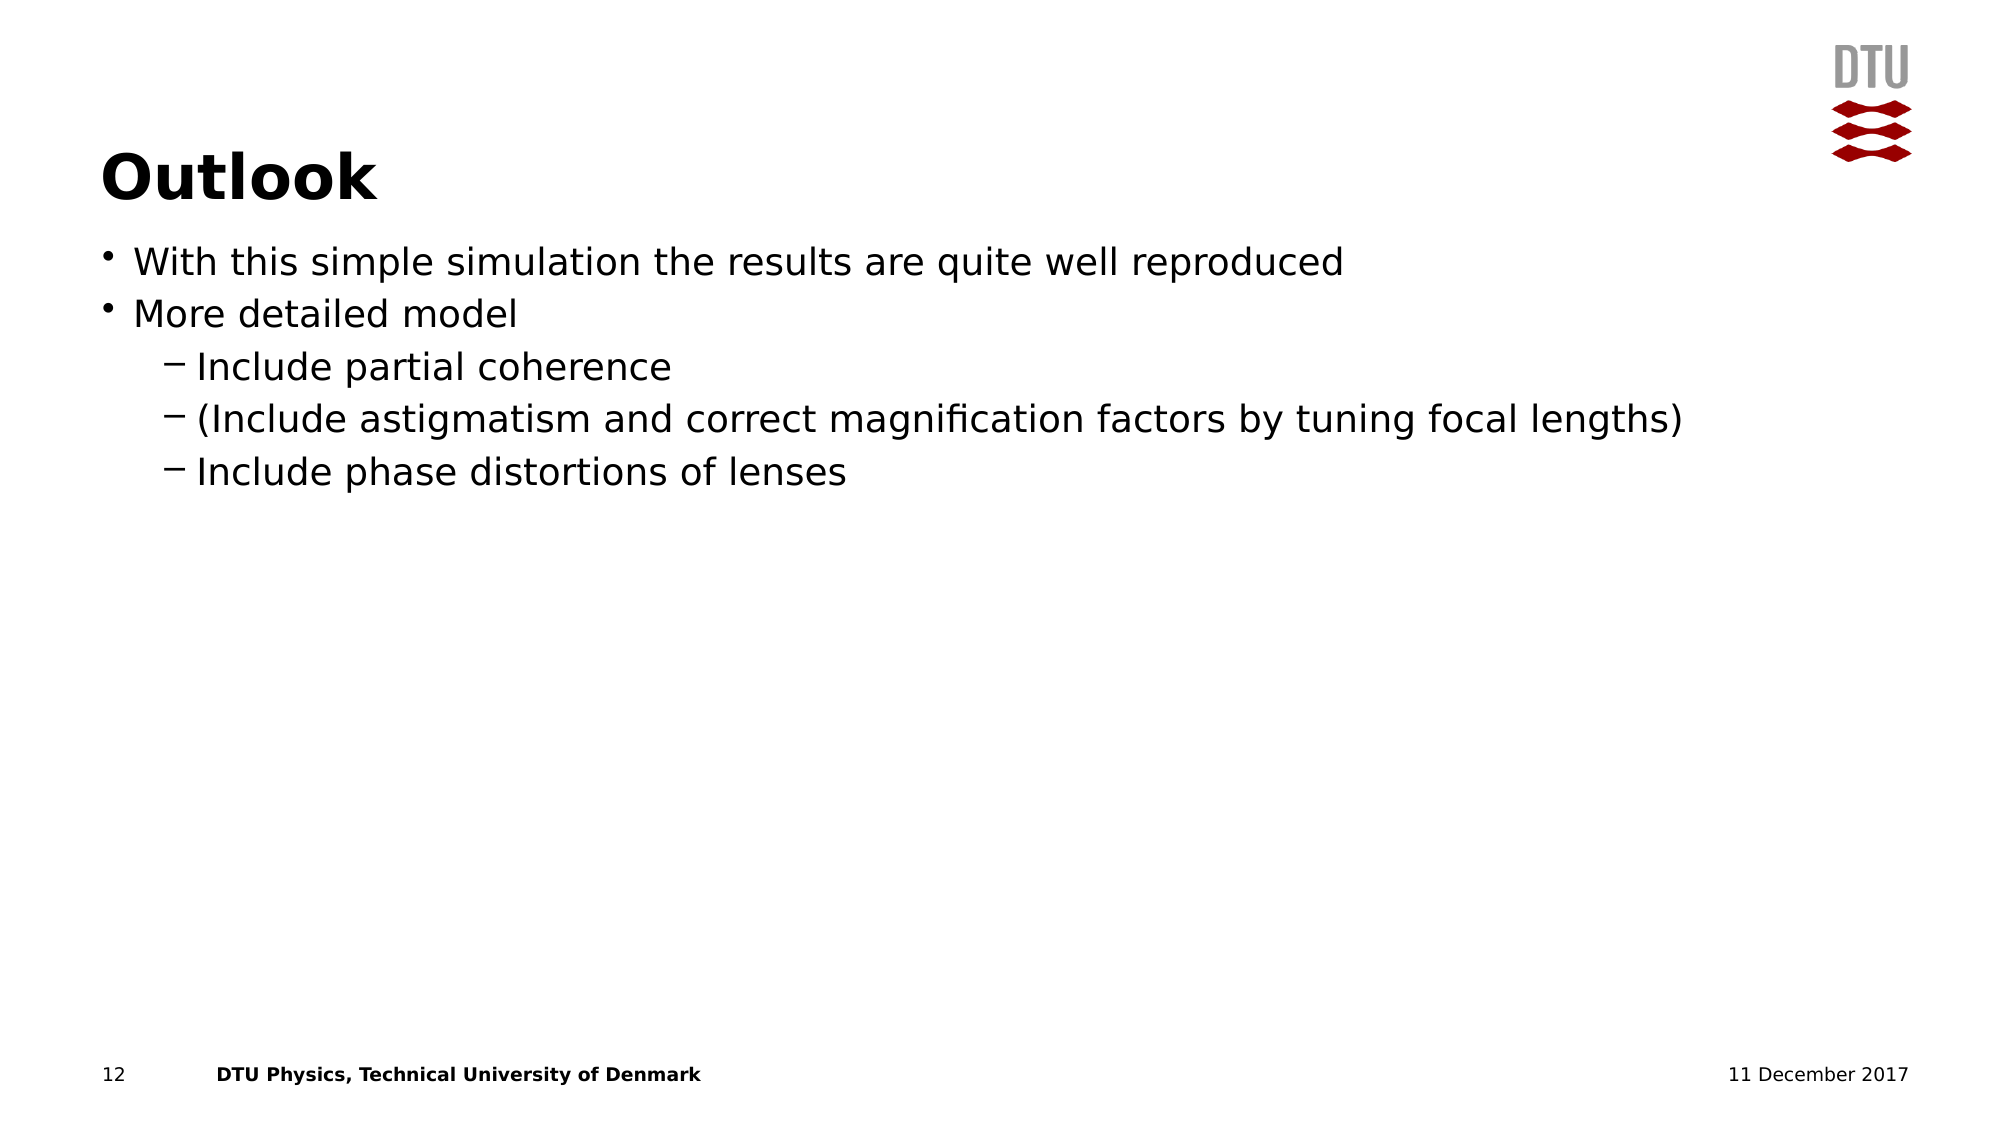

# Outlook
With this simple simulation the results are quite well reproduced
More detailed model
Include partial coherence
(Include astigmatism and correct magnification factors by tuning focal lengths)
Include phase distortions of lenses
12